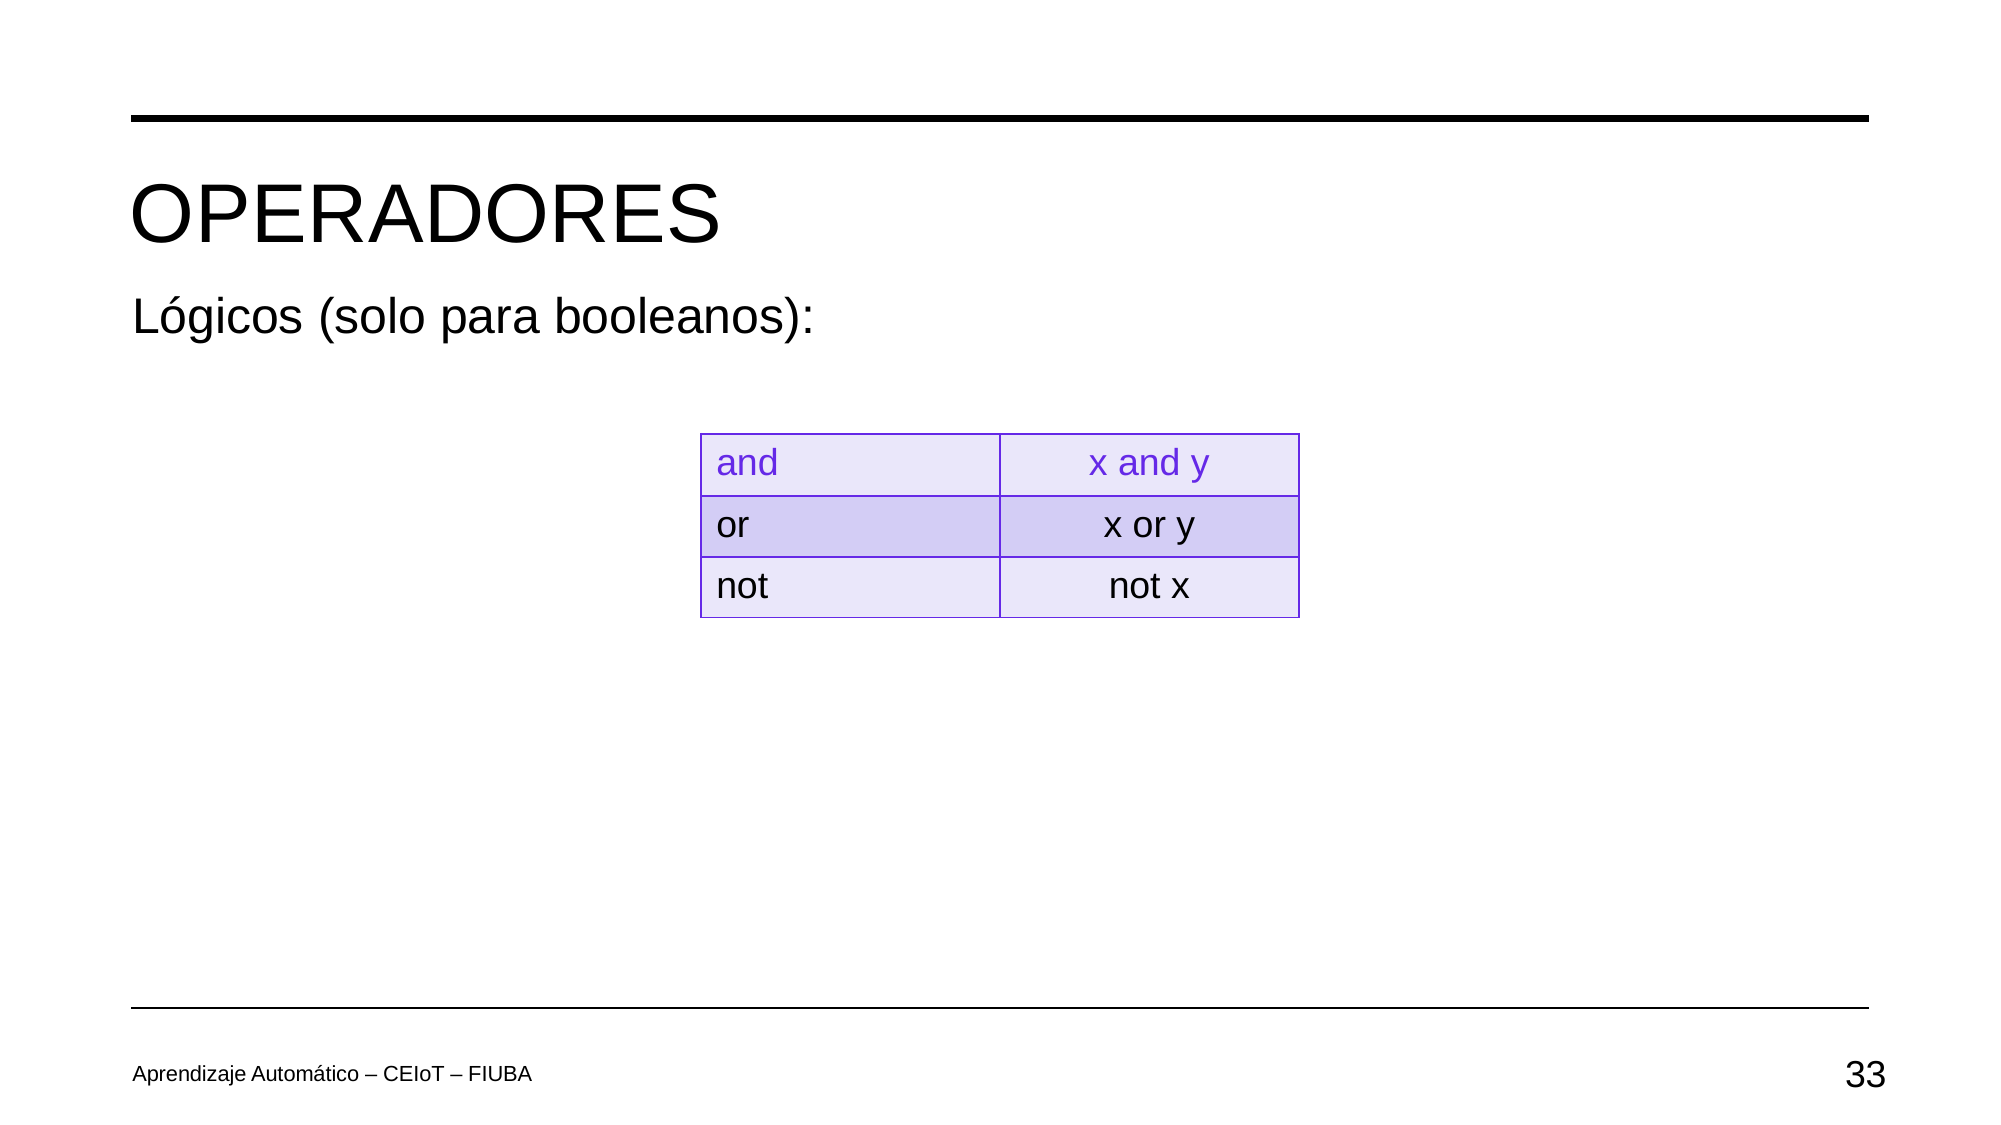

# Operadores
Lógicos (solo para booleanos):
| and | x and y |
| --- | --- |
| or | x or y |
| not | not x |
Aprendizaje Automático – CEIoT – FIUBA
33